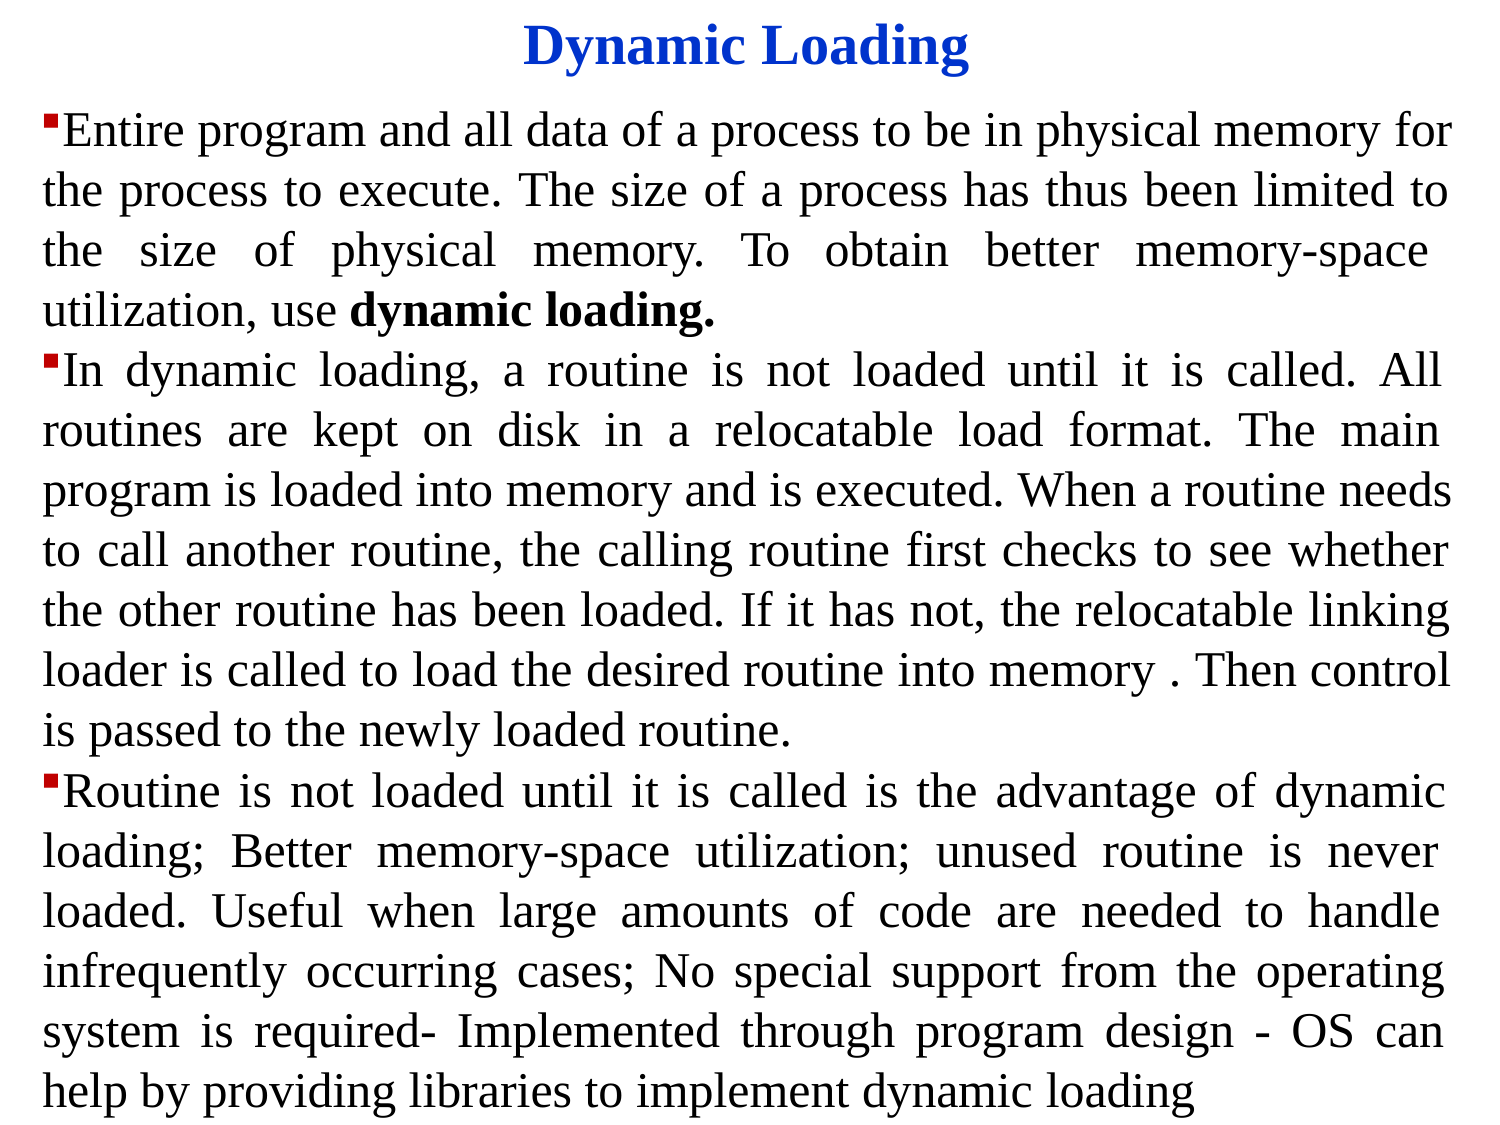

# Dynamic Loading
Entire program and all data of a process to be in physical memory for  the process to execute. The size of a process has thus been limited to  the size of physical memory. To obtain better memory-space  utilization, use dynamic loading.
In dynamic loading, a routine is not loaded until it is called. All  routines are kept on disk in a relocatable load format. The main  program is loaded into memory and is executed. When a routine needs  to call another routine, the calling routine first checks to see whether  the other routine has been loaded. If it has not, the relocatable linking  loader is called to load the desired routine into memory . Then control  is passed to the newly loaded routine.
Routine is not loaded until it is called is the advantage of dynamic  loading; Better memory-space utilization; unused routine is never  loaded. Useful when large amounts of code are needed to handle  infrequently occurring cases; No special support from the operating  system is required- Implemented through program design - OS can  help by providing libraries to implement dynamic loading